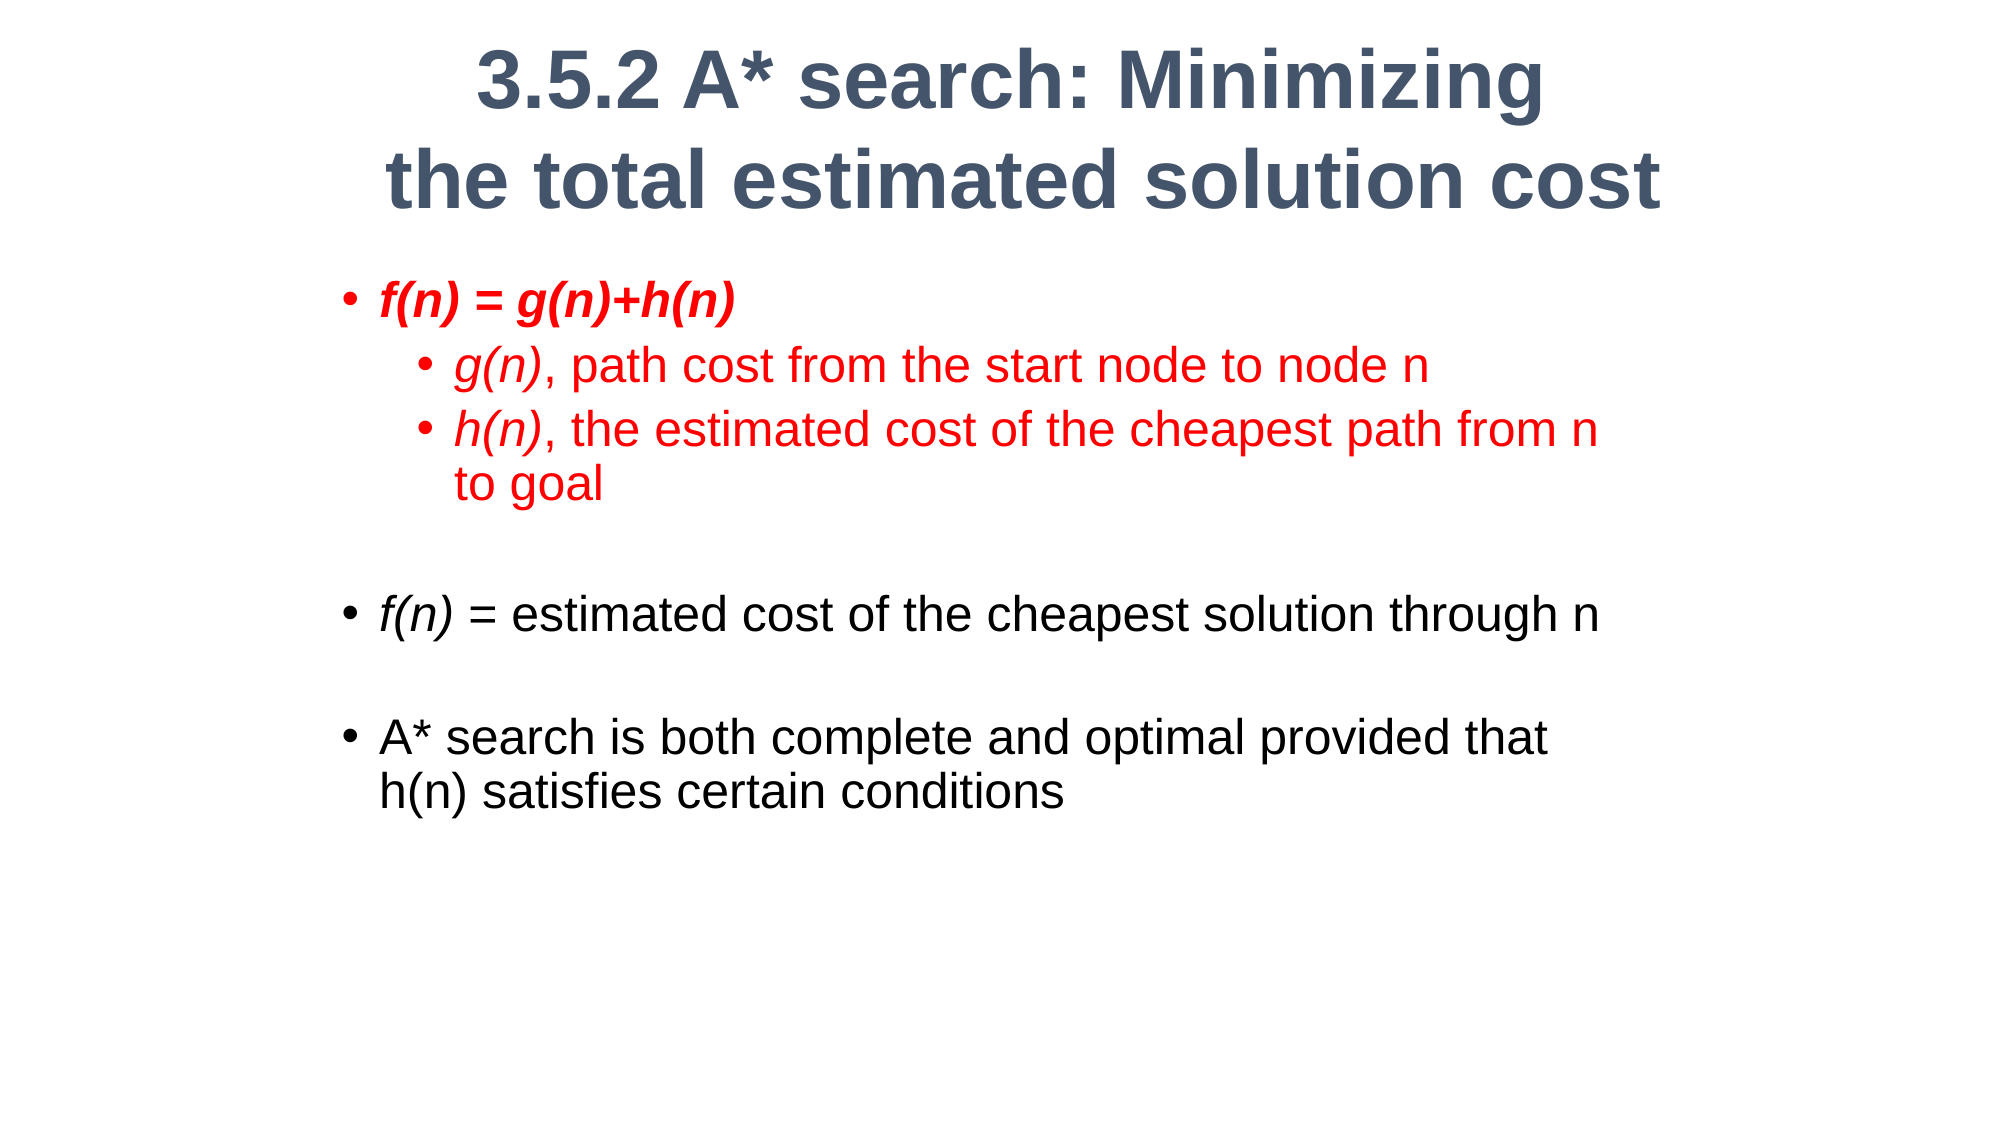

3.5.2 A* search: Minimizing
the total estimated solution cost
f(n) = g(n)+h(n)
g(n), path cost from the start node to node n
h(n), the estimated cost of the cheapest path from n to goal

f(n) = estimated cost of the cheapest solution through n

A* search is both complete and optimal provided that h(n) satisfies certain conditions